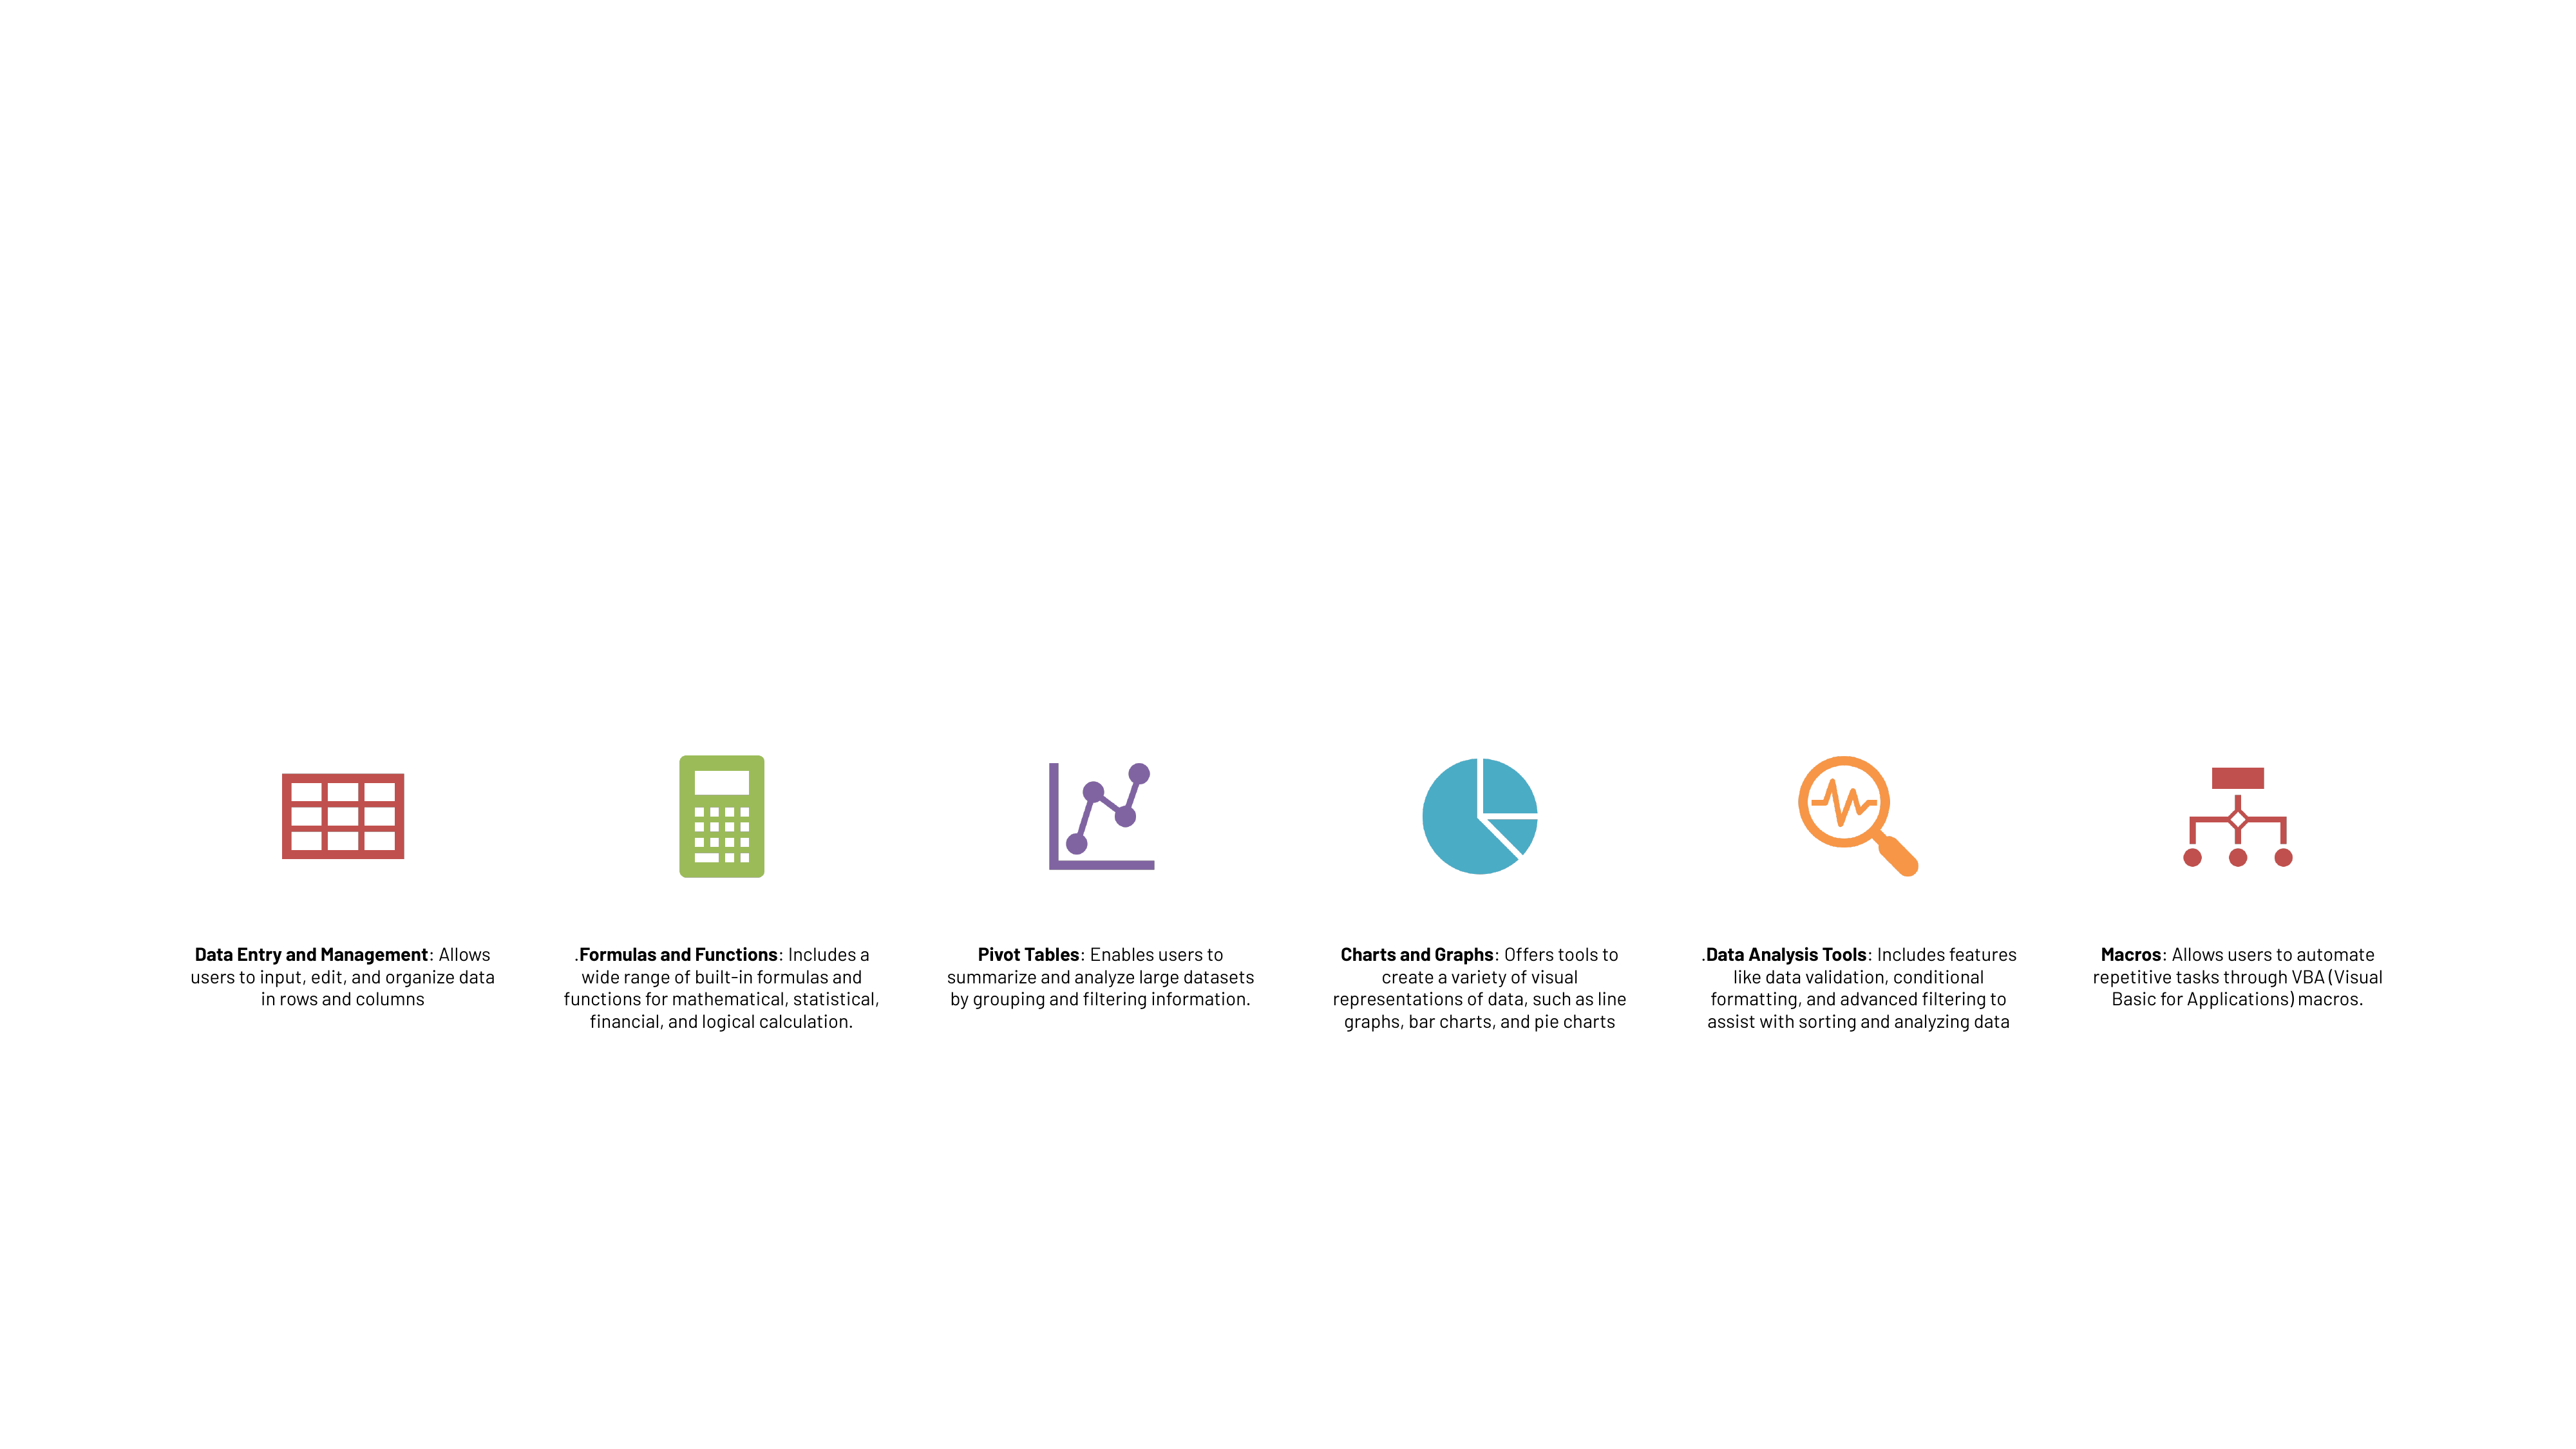

About Excel
Data Entry and Management: Allows users to input, edit, and organize data in rows and columns
.Formulas and Functions: Includes a wide range of built-in formulas and functions for mathematical, statistical, financial, and logical calculation.
Pivot Tables: Enables users to summarize and analyze large datasets by grouping and filtering information.
Charts and Graphs: Offers tools to create a variety of visual representations of data, such as line graphs, bar charts, and pie charts
.Data Analysis Tools: Includes features like data validation, conditional formatting, and advanced filtering to assist with sorting and analyzing data
Macros: Allows users to automate repetitive tasks through VBA (Visual Basic for Applications) macros.